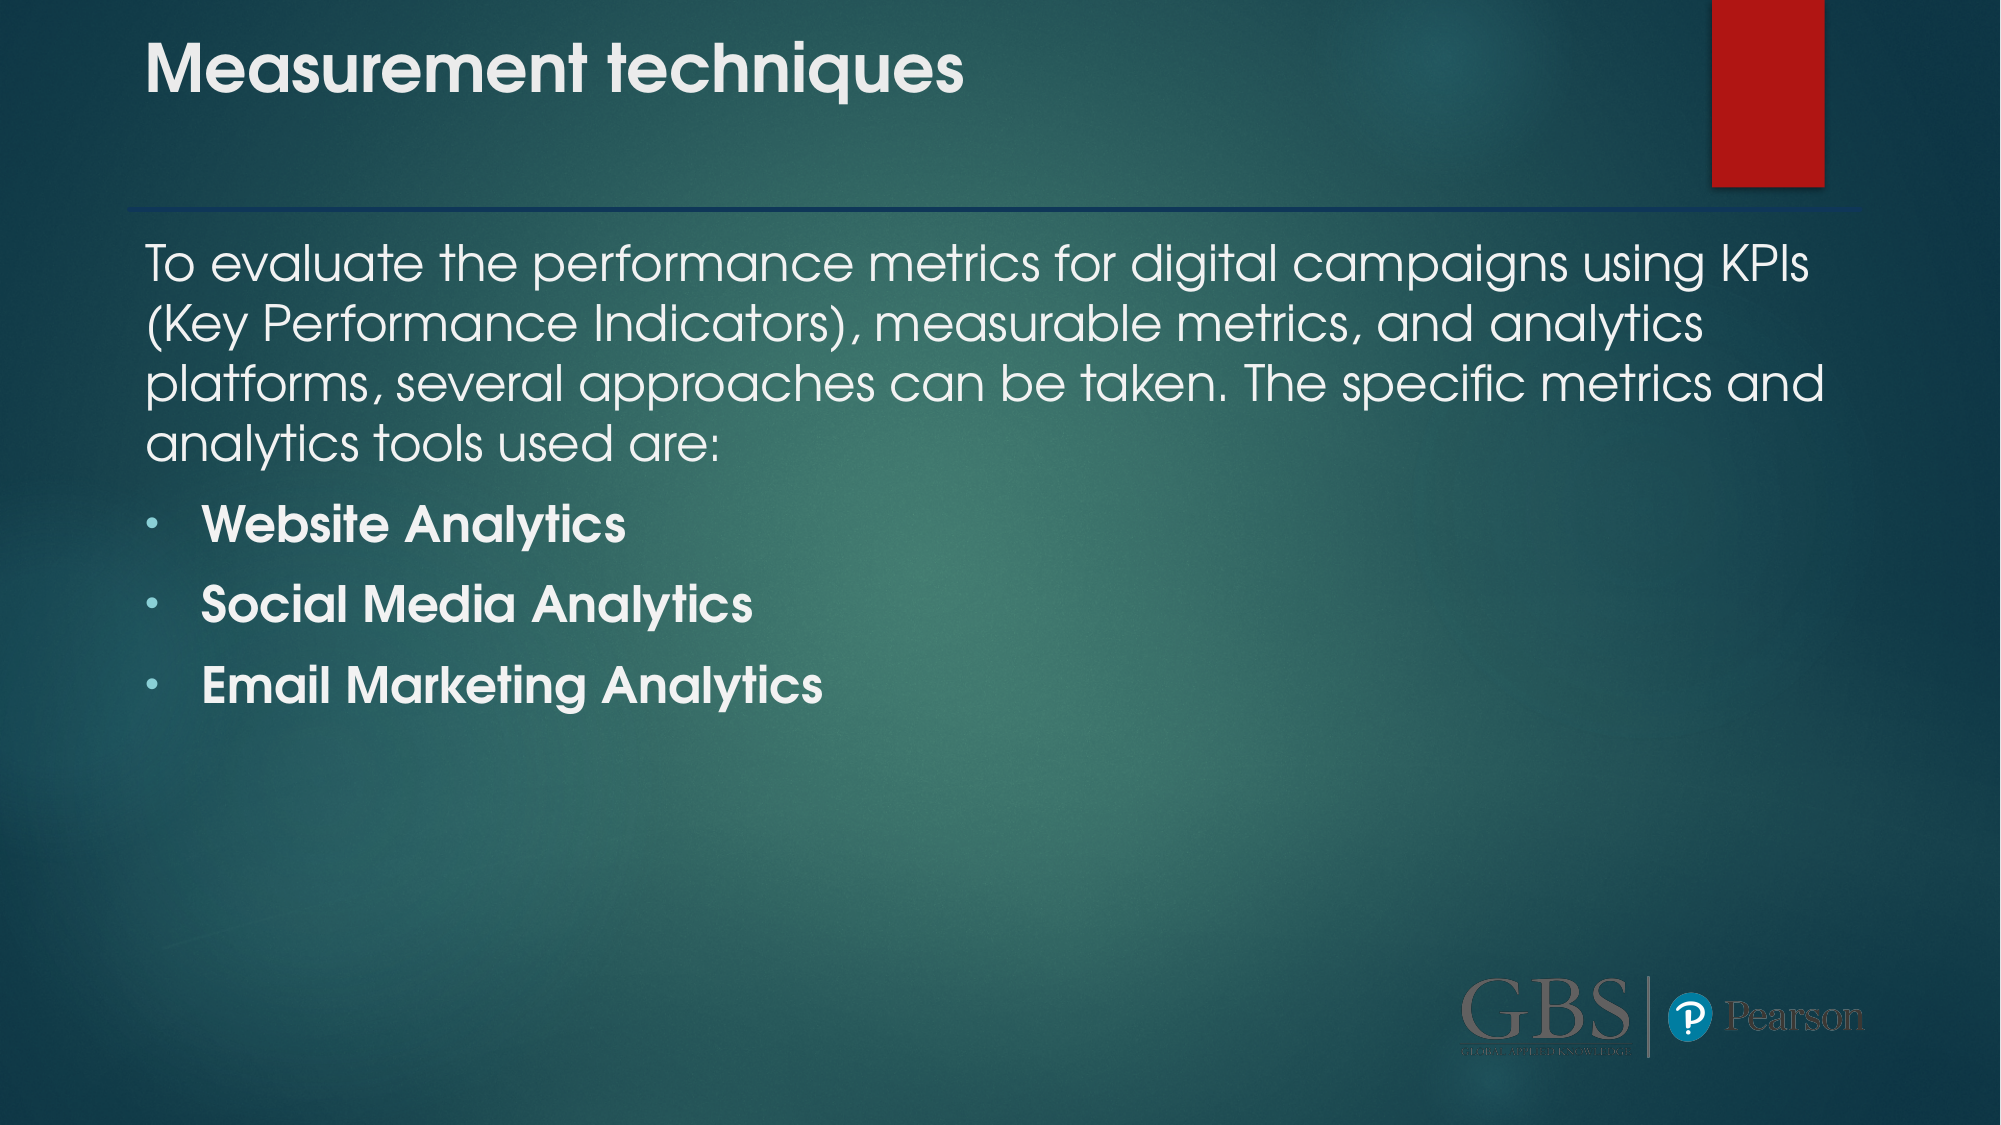

# Measurement techniques
To evaluate the performance metrics for digital campaigns using KPIs (Key Performance Indicators), measurable metrics, and analytics platforms, several approaches can be taken. The specific metrics and analytics tools used are:
Website Analytics
Social Media Analytics
Email Marketing Analytics